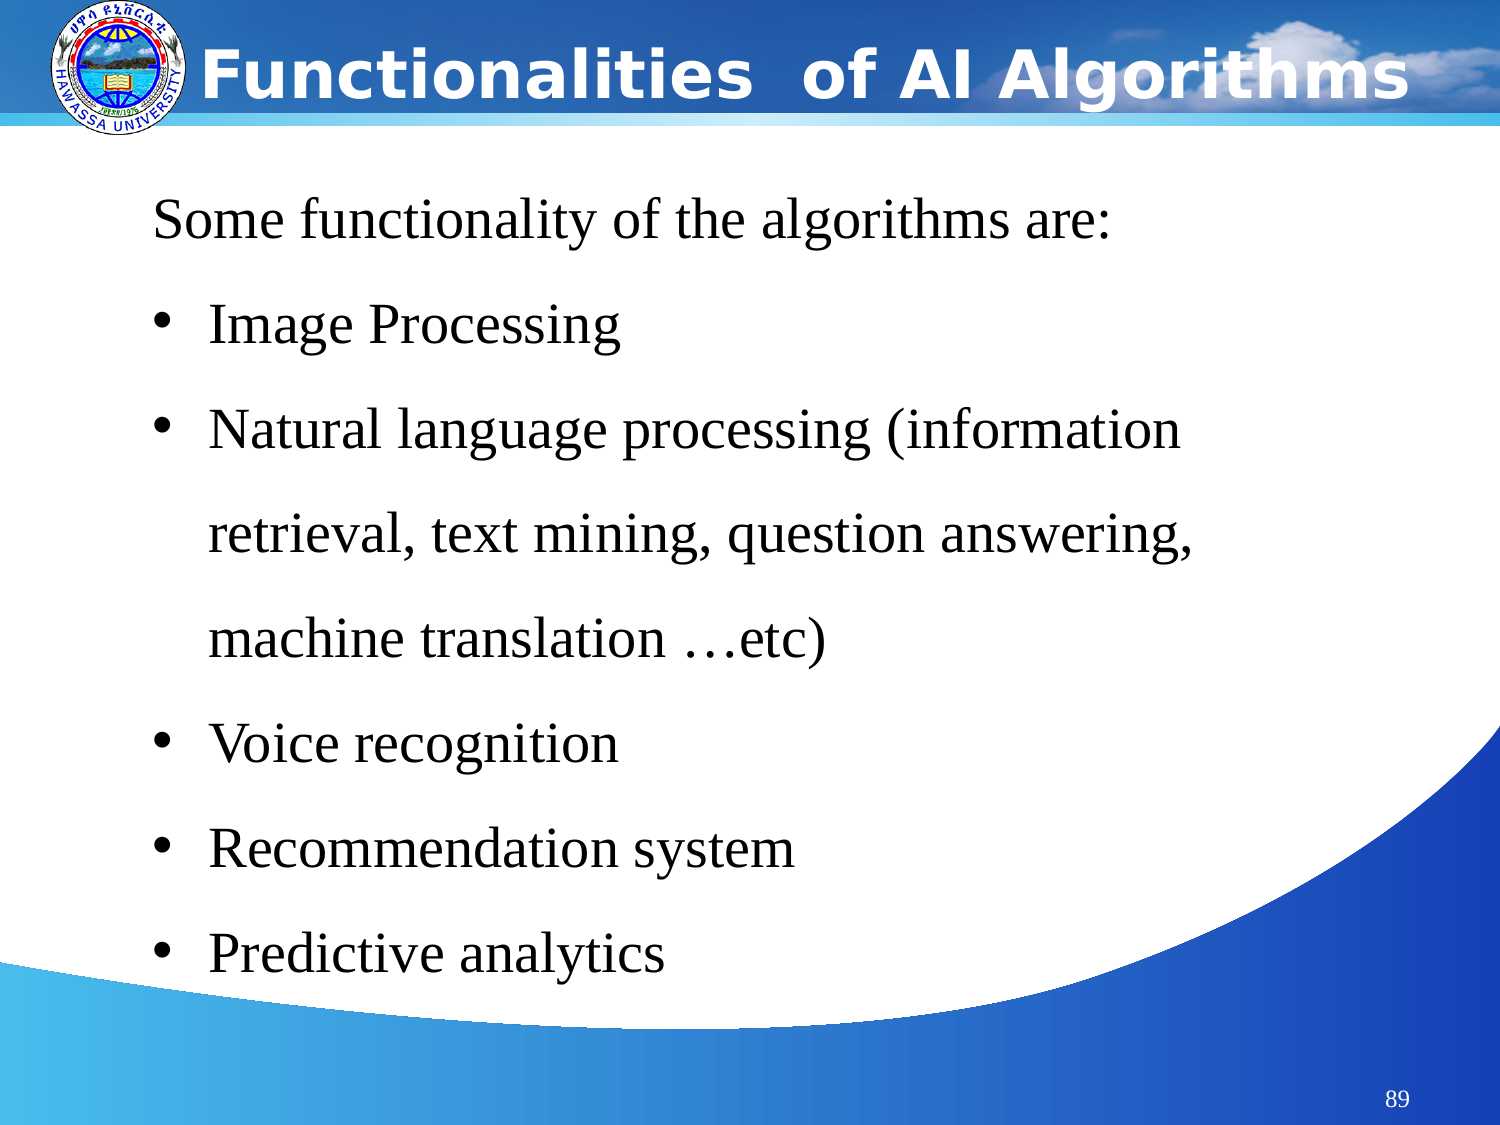

Functionalities  of AI Algorithms
Some functionality of the algorithms are:
Image Processing
Natural language processing (information retrieval, text mining, question answering, machine translation …etc)
Voice recognition
Recommendation system
Predictive analytics

89